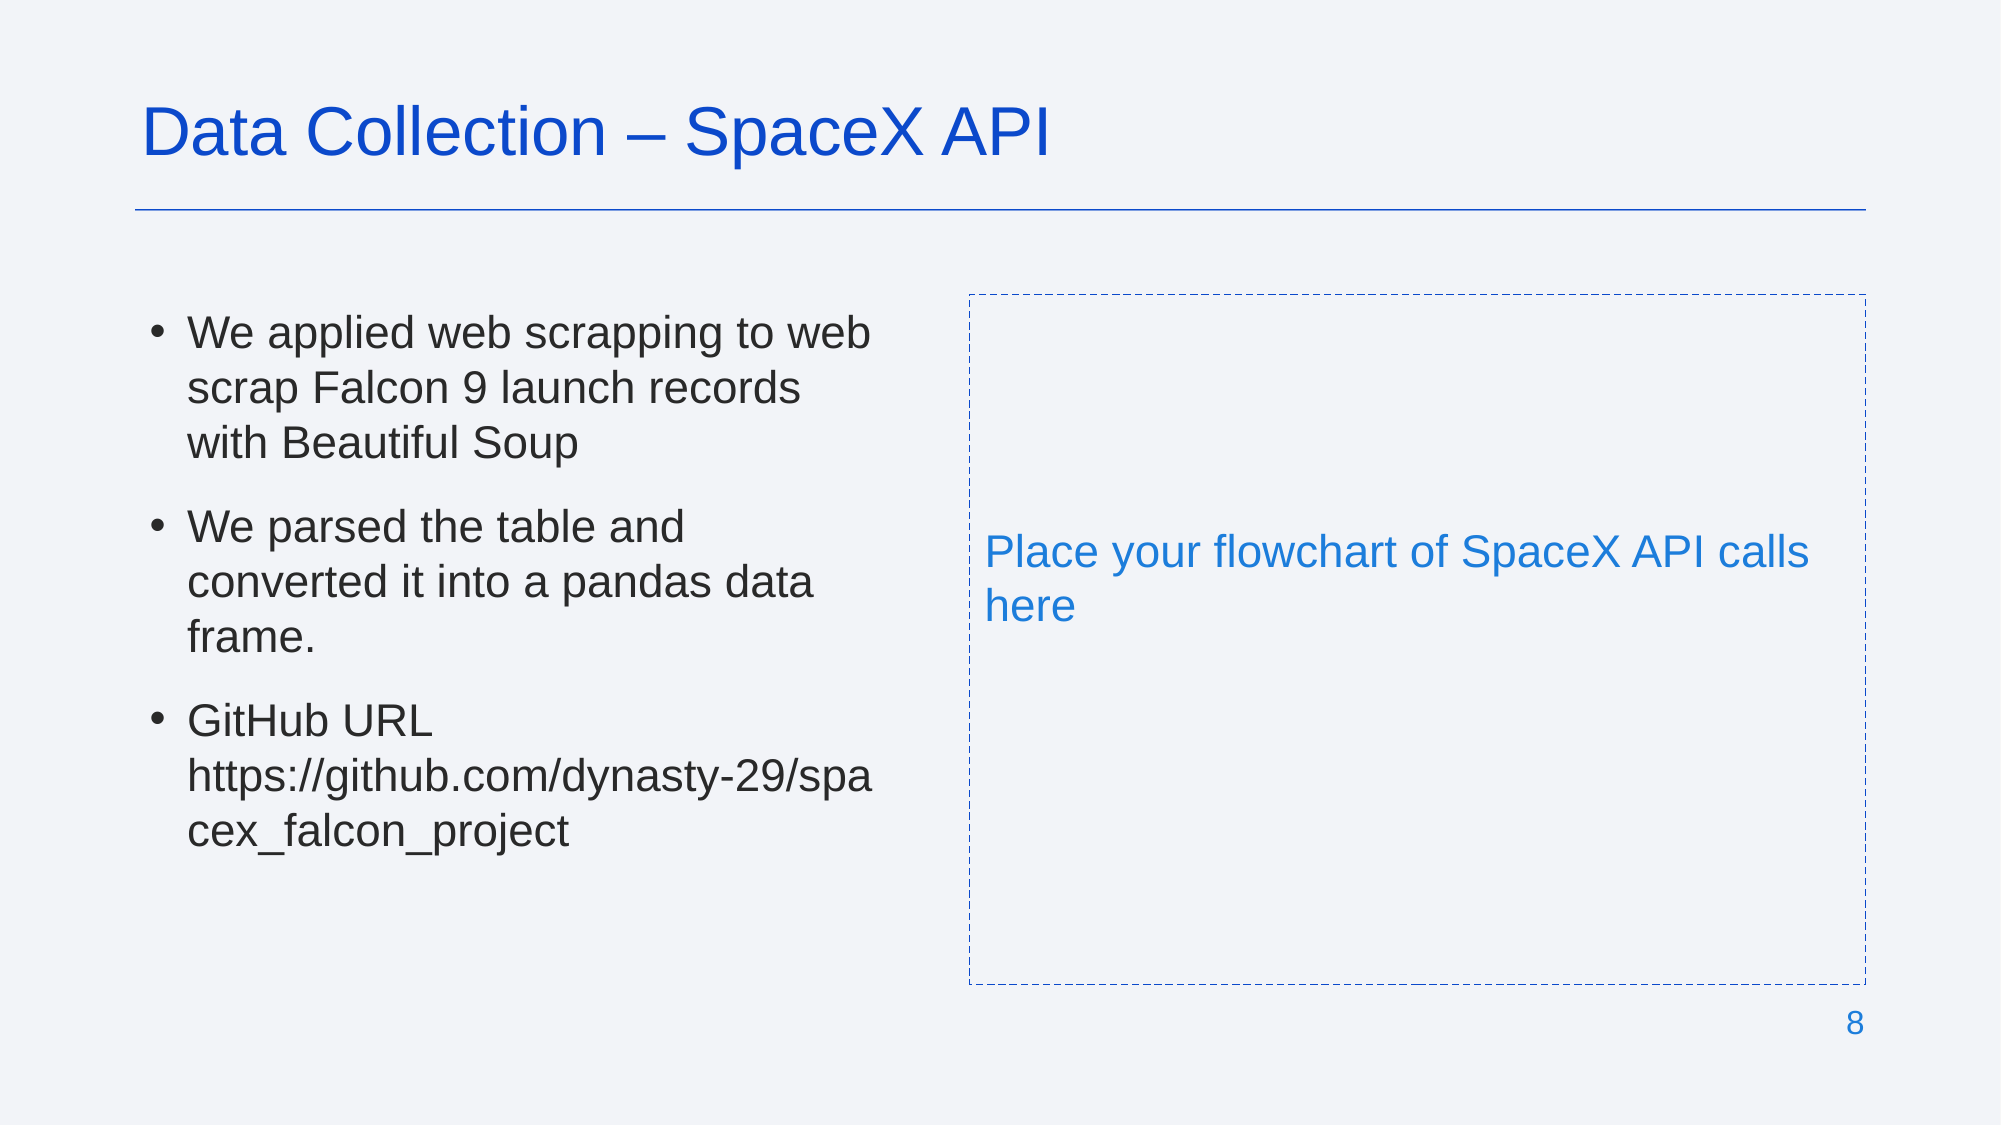

Data Collection – SpaceX API

Place your flowchart of SpaceX API calls here
We applied web scrapping to web scrap Falcon 9 launch records with Beautiful Soup
We parsed the table and converted it into a pandas data frame.
GitHub URL https://github.com/dynasty-29/spacex_falcon_project

8